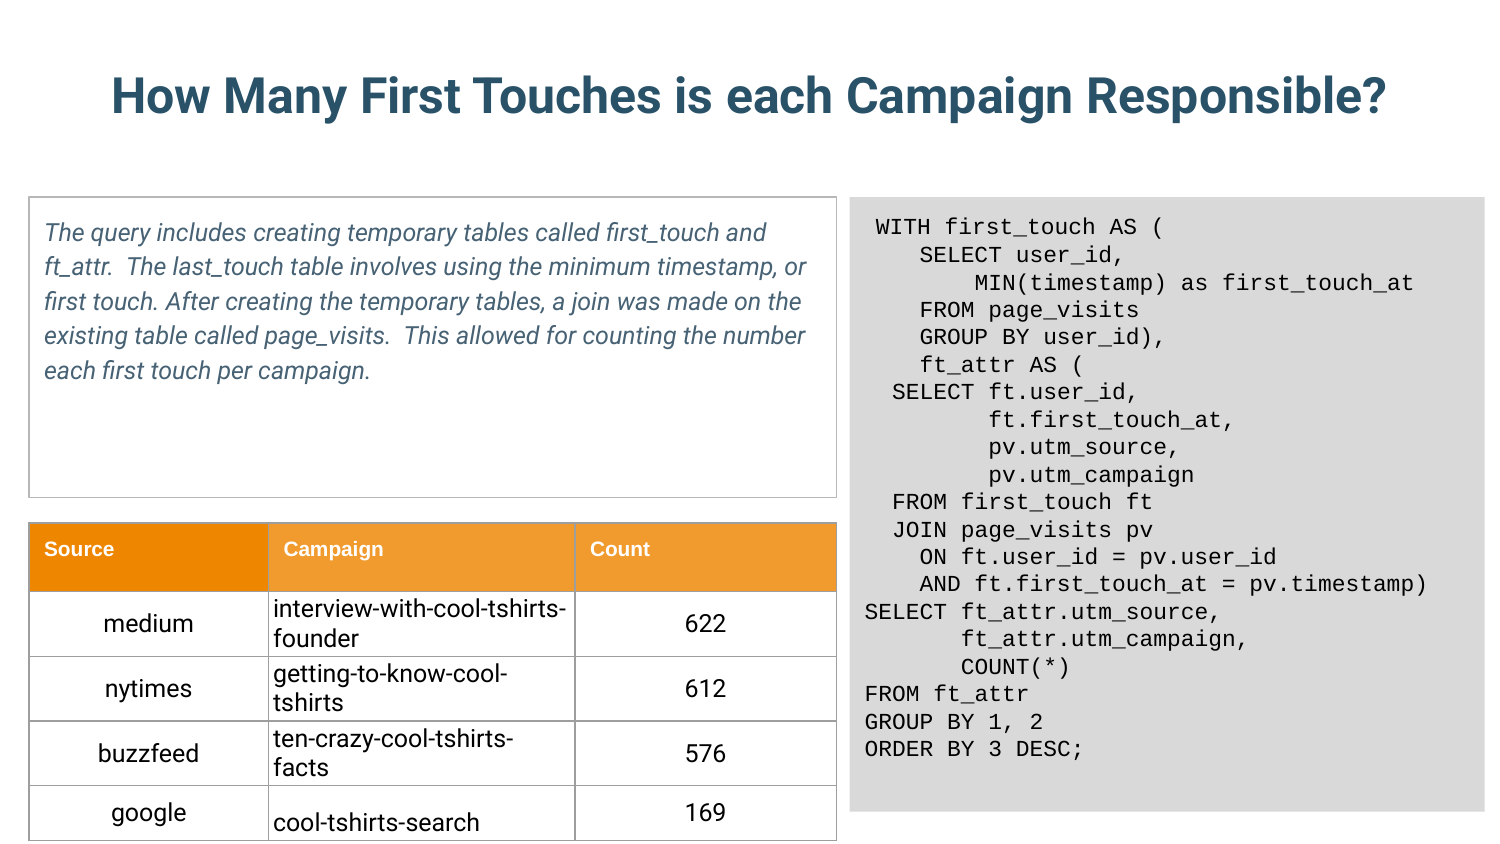

How Many First Touches is each Campaign Responsible?
The query includes creating temporary tables called first_touch and  ft_attr.  The last_touch table involves using the minimum timestamp, or first touch. After creating the temporary tables, a join was made on the existing table called page_visits.  This allowed for counting the number each first touch per campaign.
 WITH first_touch AS (
    SELECT user_id,
        MIN(timestamp) as first_touch_at
    FROM page_visits
    GROUP BY user_id),
    ft_attr AS (
  SELECT ft.user_id,
         ft.first_touch_at,
         pv.utm_source,
         pv.utm_campaign
  FROM first_touch ft
  JOIN page_visits pv
    ON ft.user_id = pv.user_id
    AND ft.first_touch_at = pv.timestamp)
SELECT ft_attr.utm_source,
       ft_attr.utm_campaign,
       COUNT(*)
FROM ft_attr
GROUP BY 1, 2
ORDER BY 3 DESC;
| Source | Campaign | Count |
| --- | --- | --- |
| medium | interview-with-cool-tshirts-founder | 622 |
| nytimes | getting-to-know-cool-tshirts | 612 |
| buzzfeed | ten-crazy-cool-tshirts-facts | 576 |
| google | cool-tshirts-search | 169 |